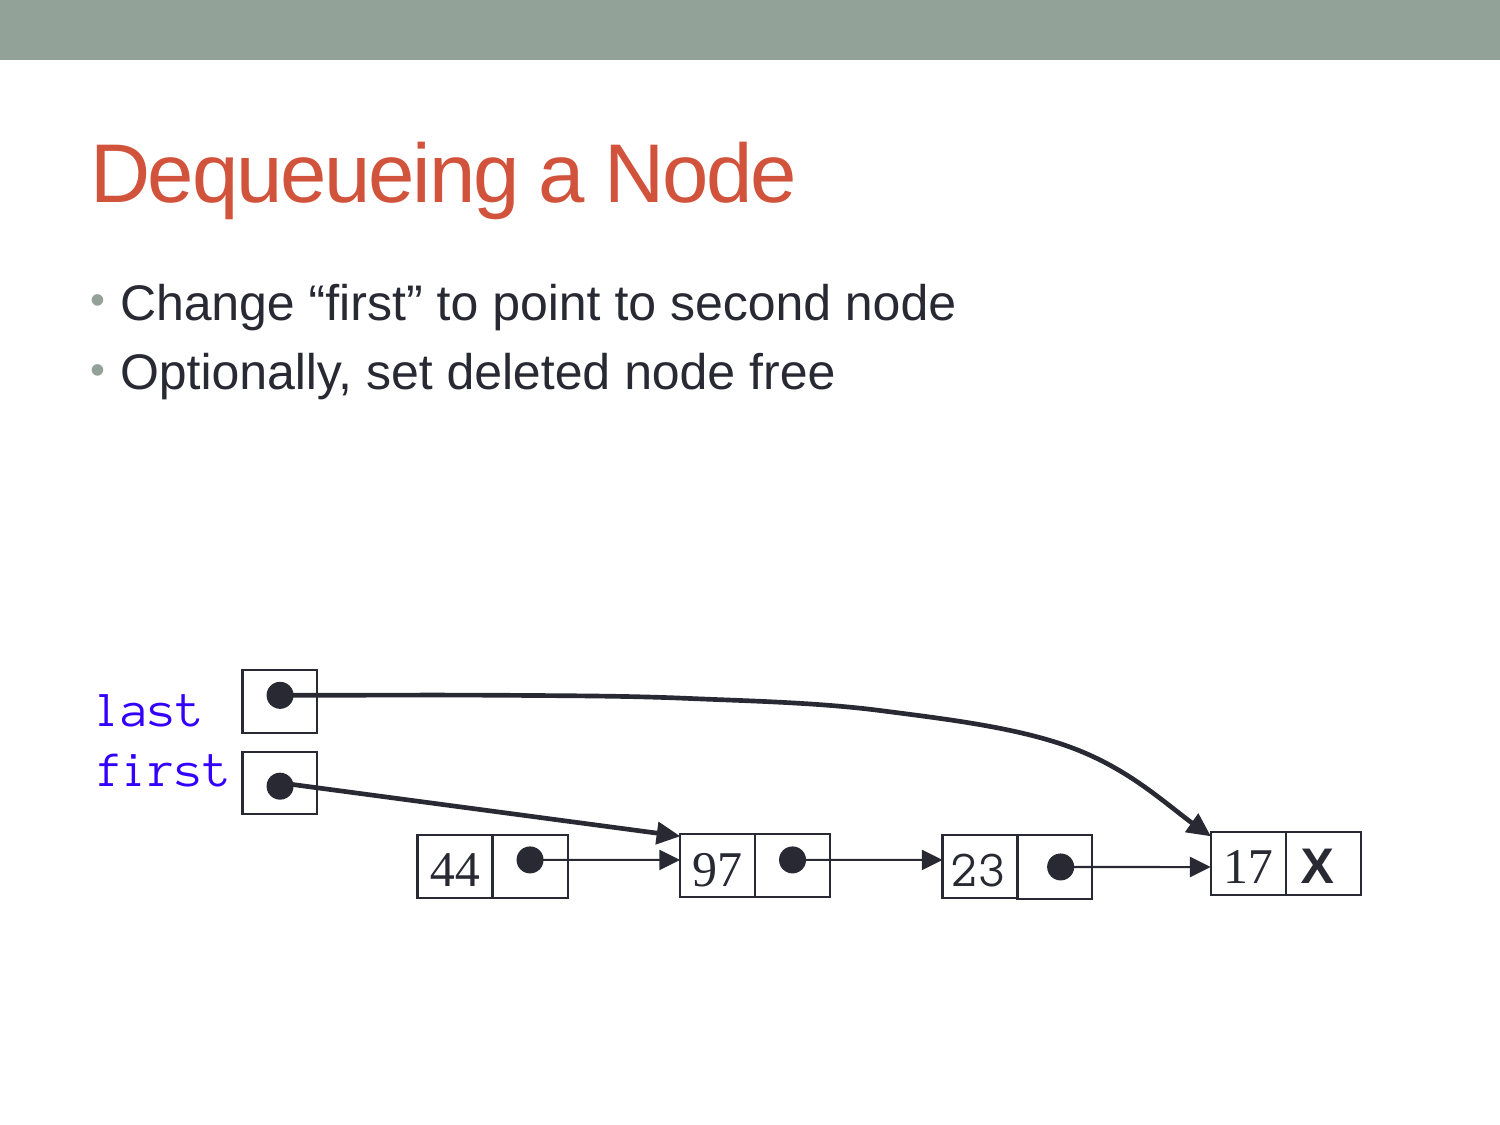

# Dequeueing a Node
Change “first” to point to second node
Optionally, set deleted node free
last
first

44

97
23

17
X